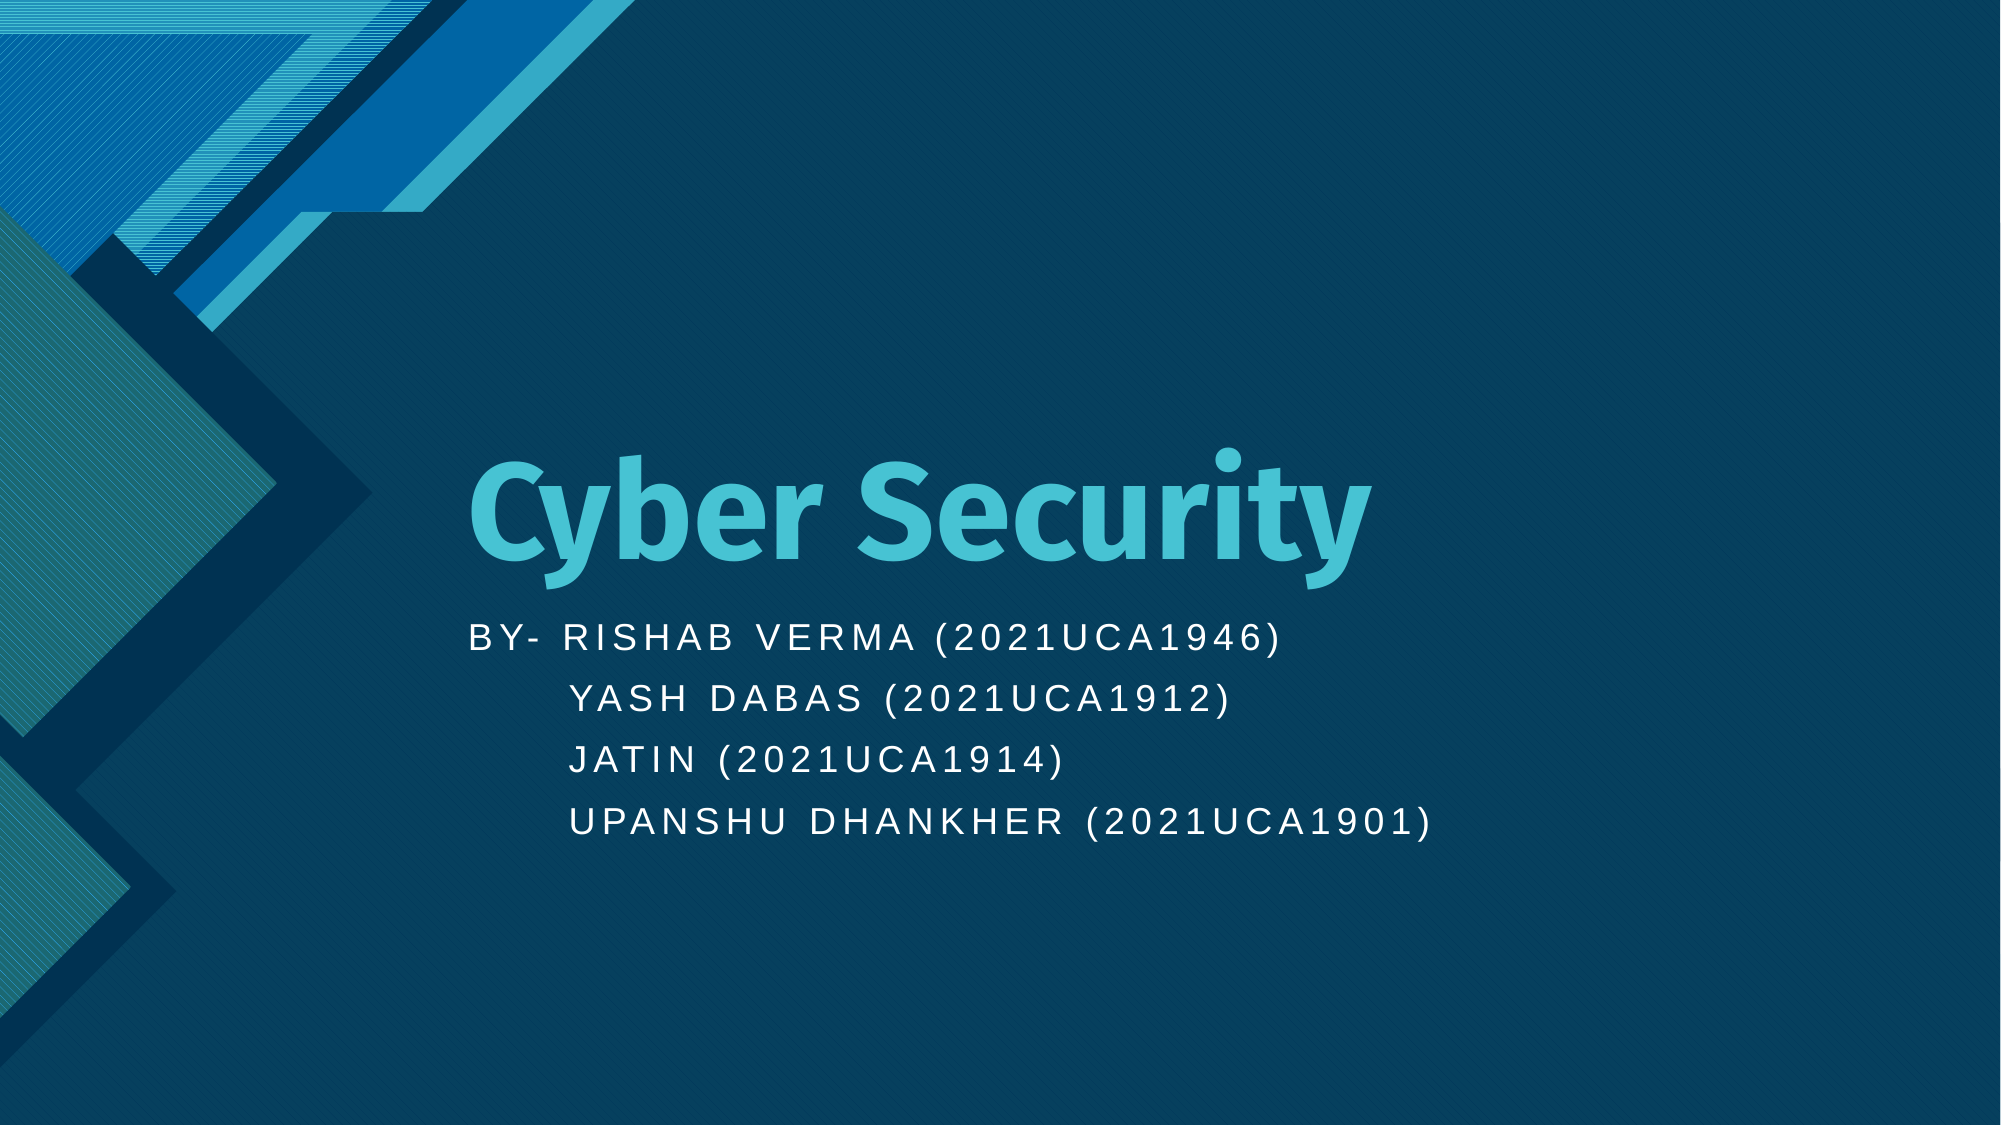

# Cyber Security
BY- RISHAB VERMA (2021UCA1946)
      YASH DABAS (2021UCA1912)
      JATIN (2021UCA1914)
      UPANSHU DHANKHER (2021UCA1901)